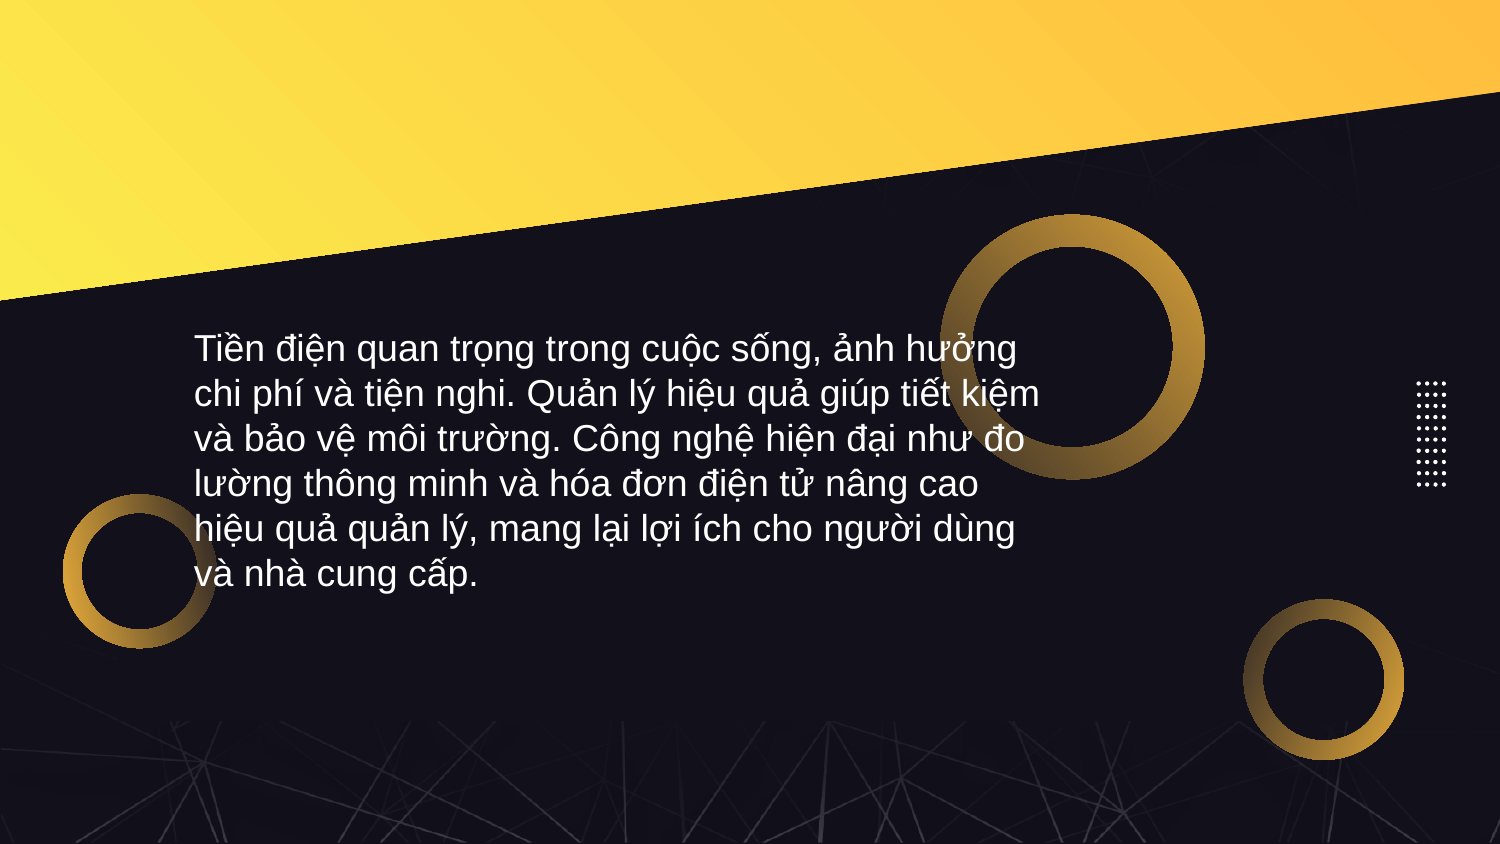

Tiền điện quan trọng trong cuộc sống, ảnh hưởng chi phí và tiện nghi. Quản lý hiệu quả giúp tiết kiệm và bảo vệ môi trường. Công nghệ hiện đại như đo lường thông minh và hóa đơn điện tử nâng cao hiệu quả quản lý, mang lại lợi ích cho người dùng và nhà cung cấp.